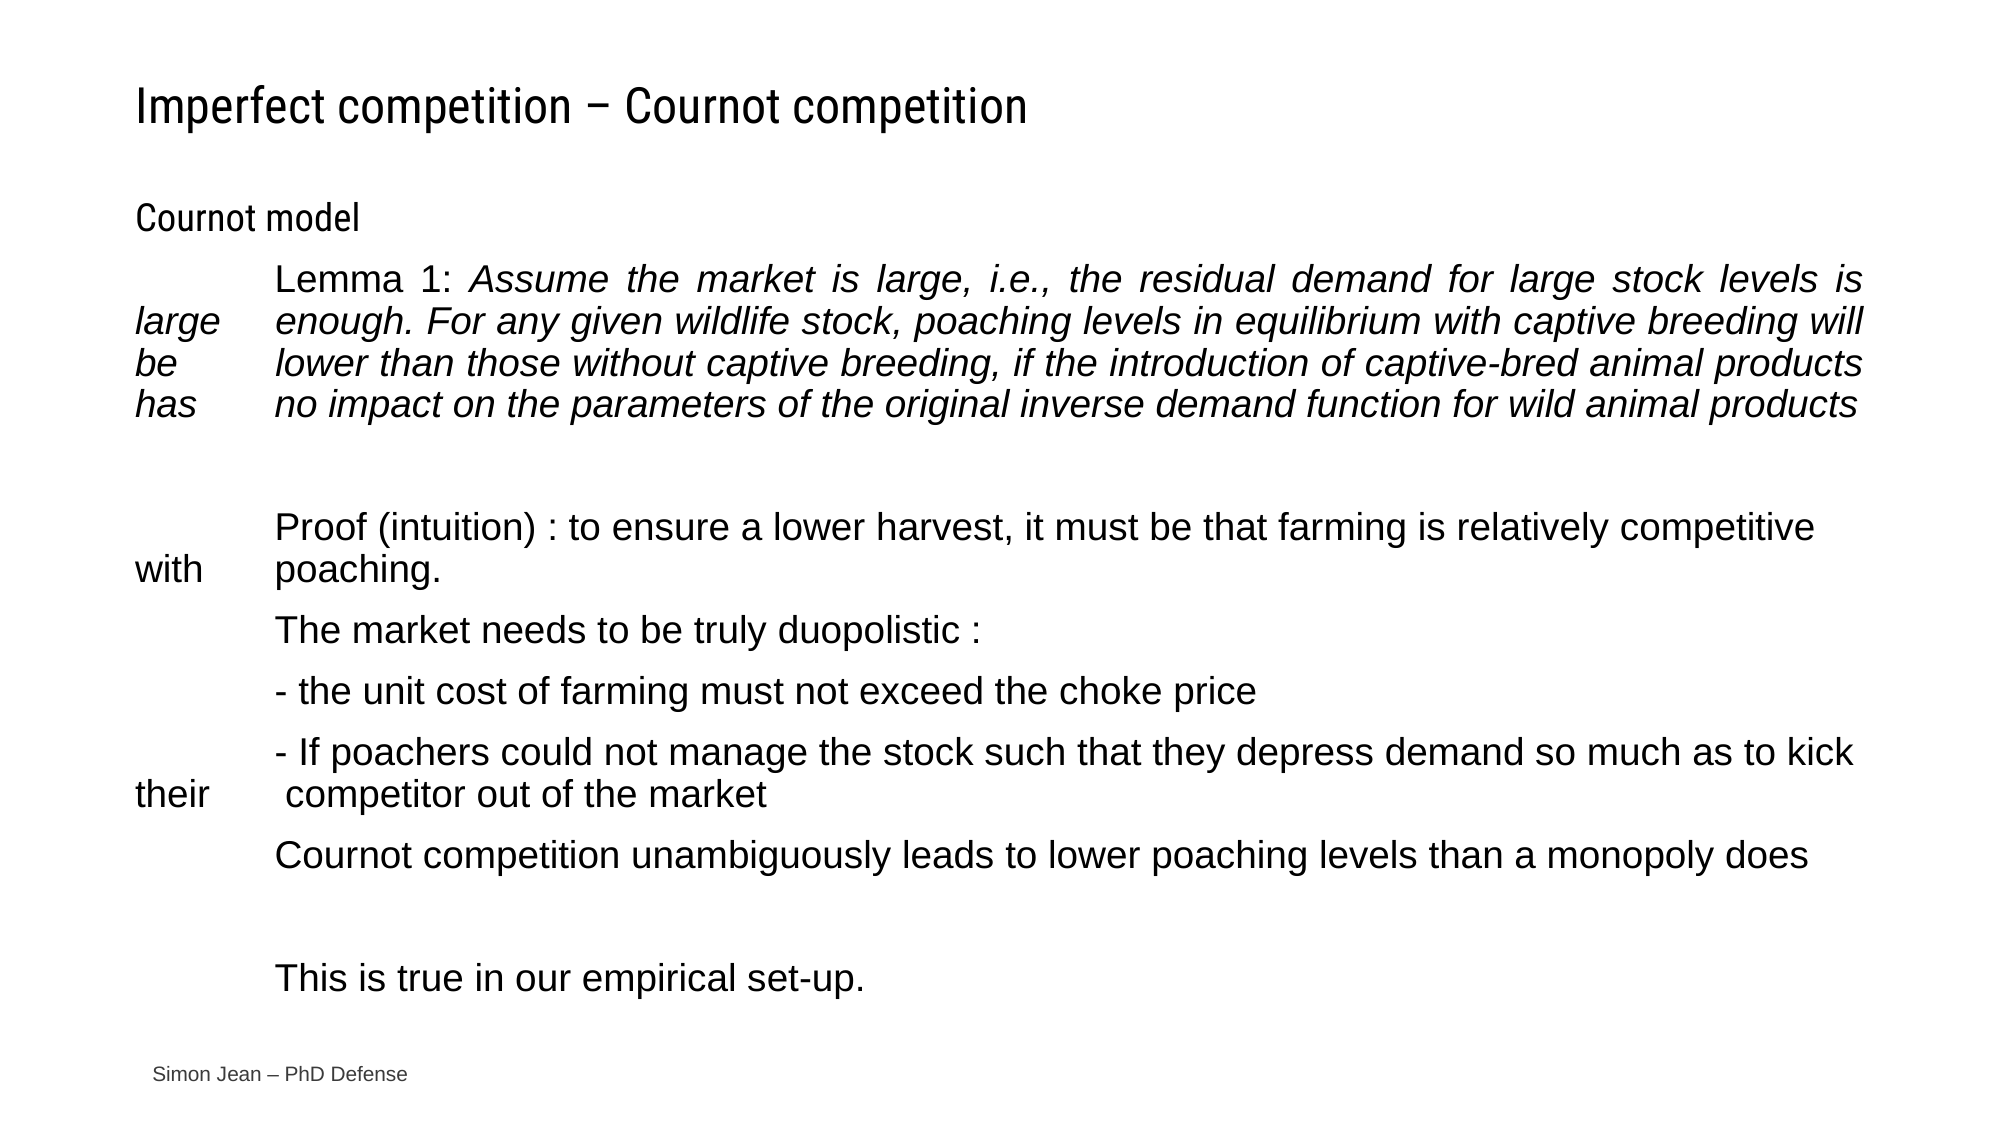

# Imperfect competition – Cournot competition
Cournot model
	Lemma 1: Assume the market is large, i.e., the residual demand for large stock levels is large 	enough. For any given wildlife stock, poaching levels in equilibrium with captive breeding will be 	lower than those without captive breeding, if the introduction of captive-bred animal products has 	no impact on the parameters of the original inverse demand function for wild animal products

	Proof (intuition) : to ensure a lower harvest, it must be that farming is relatively competitive with 	poaching.
	The market needs to be truly duopolistic :
	- the unit cost of farming must not exceed the choke price
	- If poachers could not manage the stock such that they depress demand so much as to kick their	 competitor out of the market
	Cournot competition unambiguously leads to lower poaching levels than a monopoly does

	This is true in our empirical set-up.

Simon Jean – PhD Defense